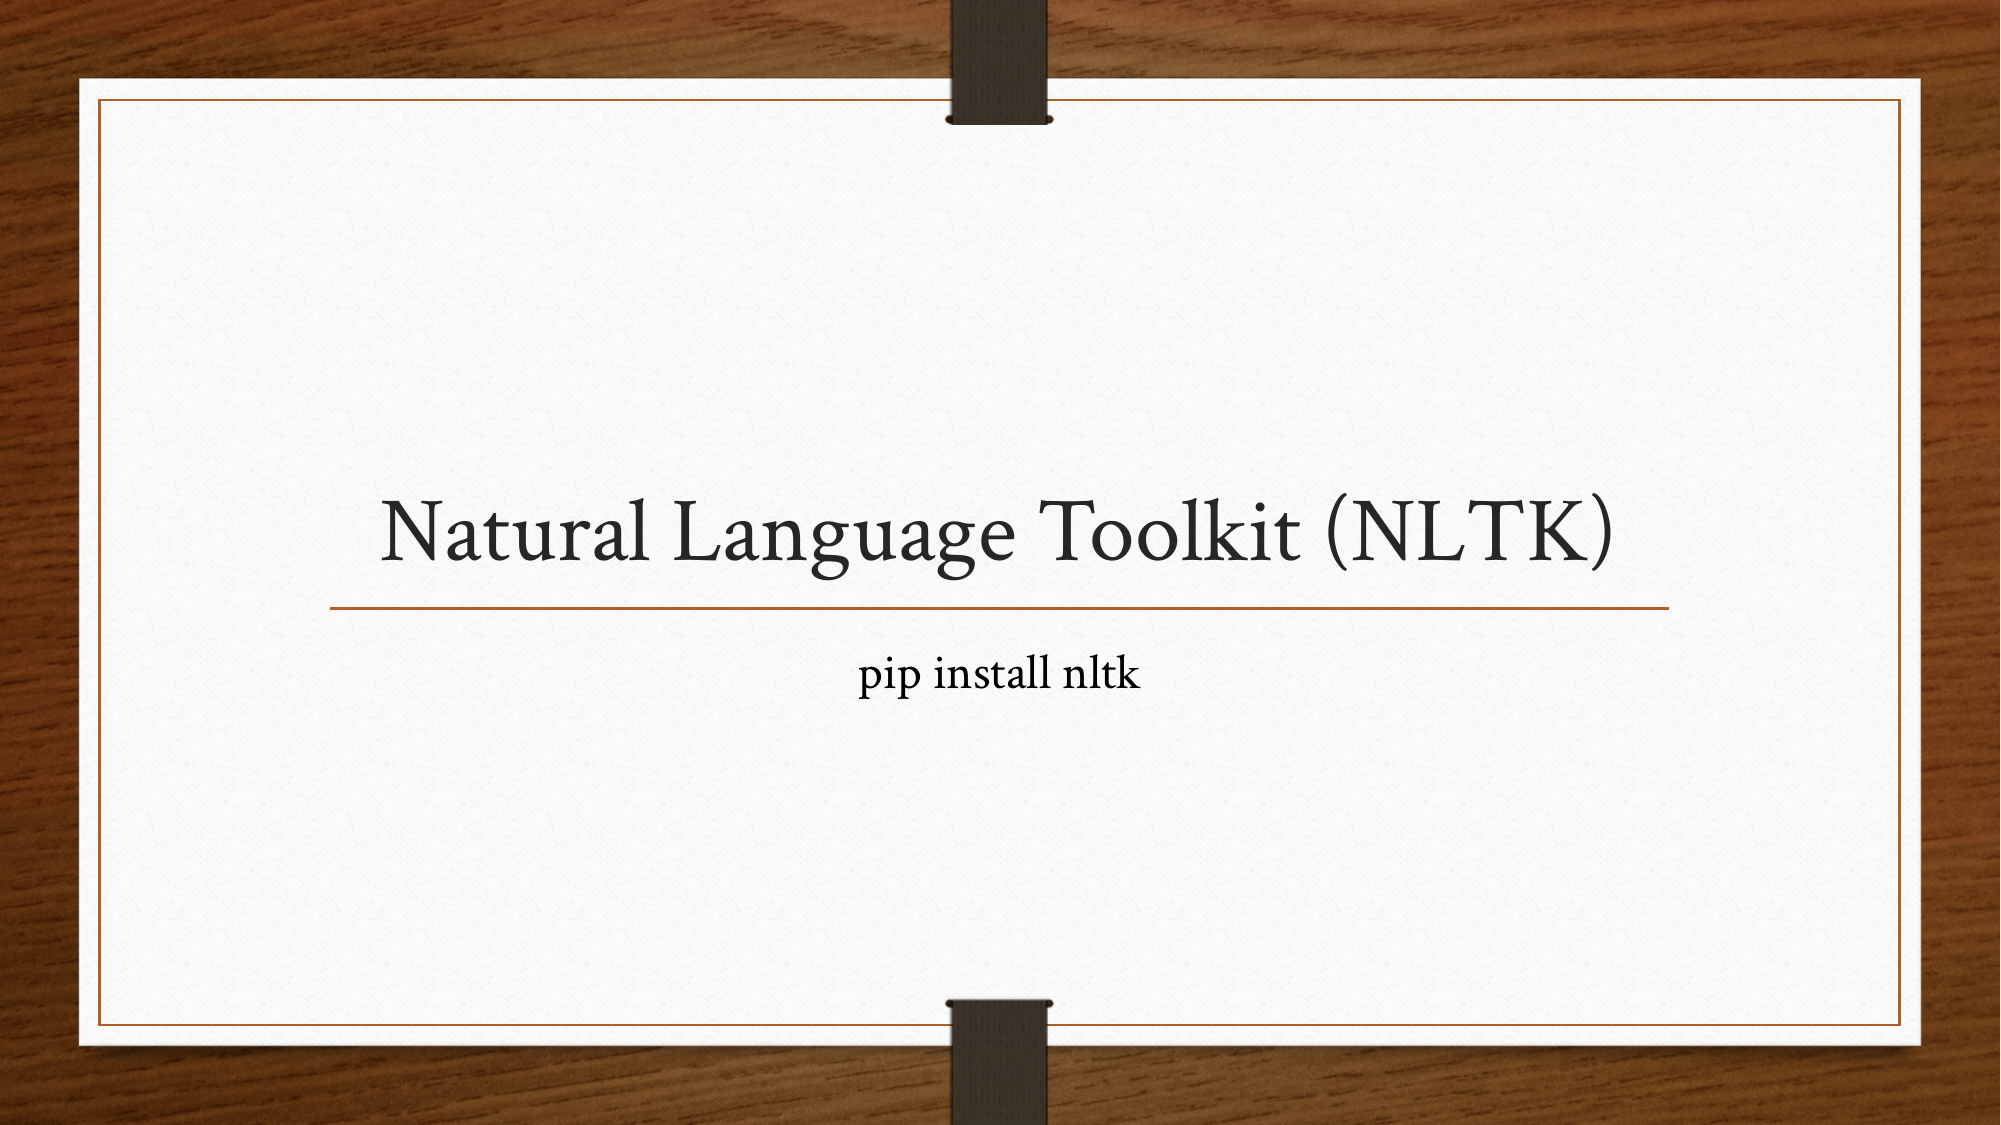

# Natural Language Toolkit (NLTK)
pip install nltk